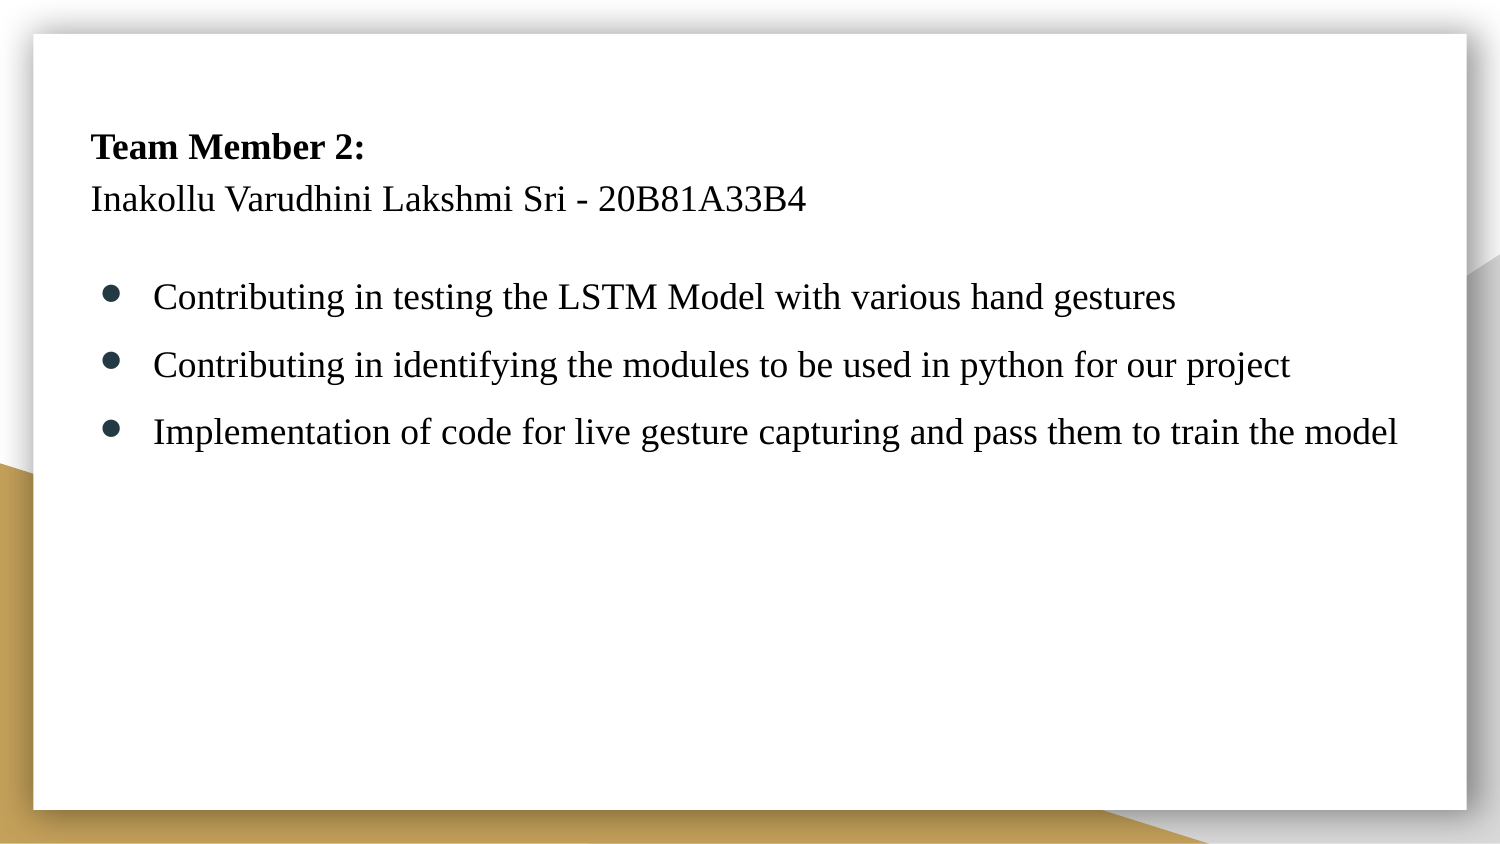

Team Member 2:
Inakollu Varudhini Lakshmi Sri - 20B81A33B4
Contributing in testing the LSTM Model with various hand gestures
Contributing in identifying the modules to be used in python for our project
Implementation of code for live gesture capturing and pass them to train the model